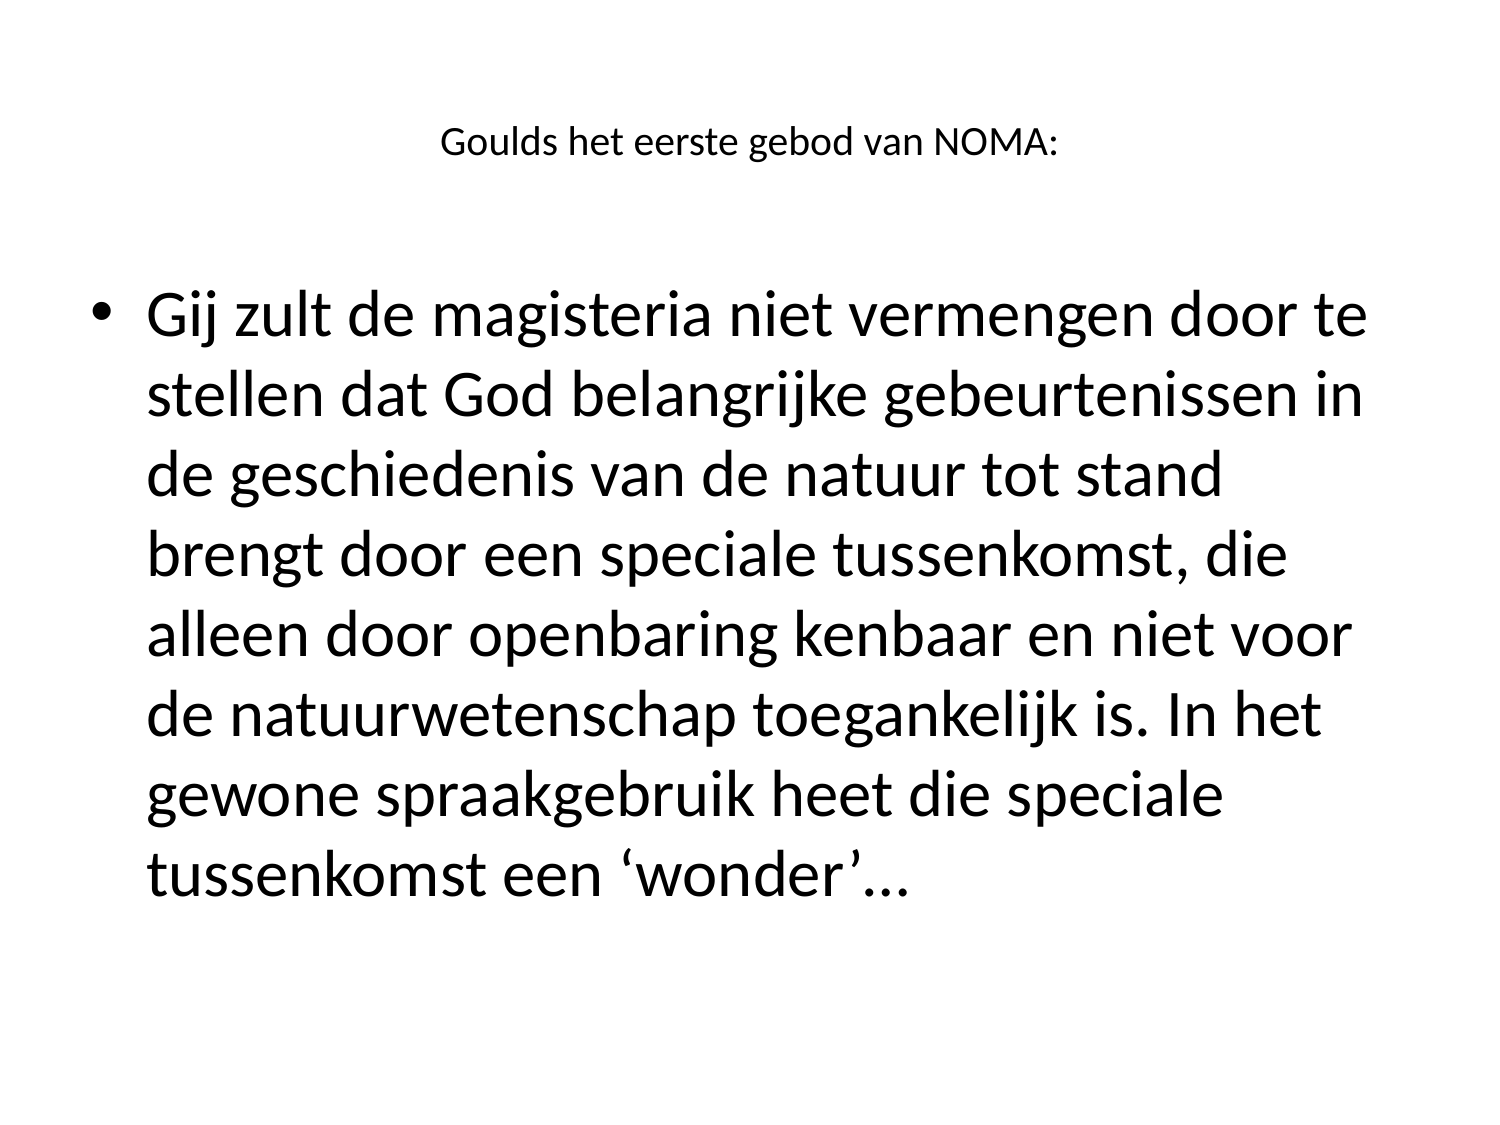

# Goulds het eerste gebod van NOMA:
Gij zult de magisteria niet vermengen door te stellen dat God belangrijke gebeurtenissen in de geschiedenis van de natuur tot stand brengt door een speciale tussenkomst, die alleen door openbaring kenbaar en niet voor de natuurwetenschap toegankelijk is. In het gewone spraakgebruik heet die speciale tussenkomst een ‘wonder’…